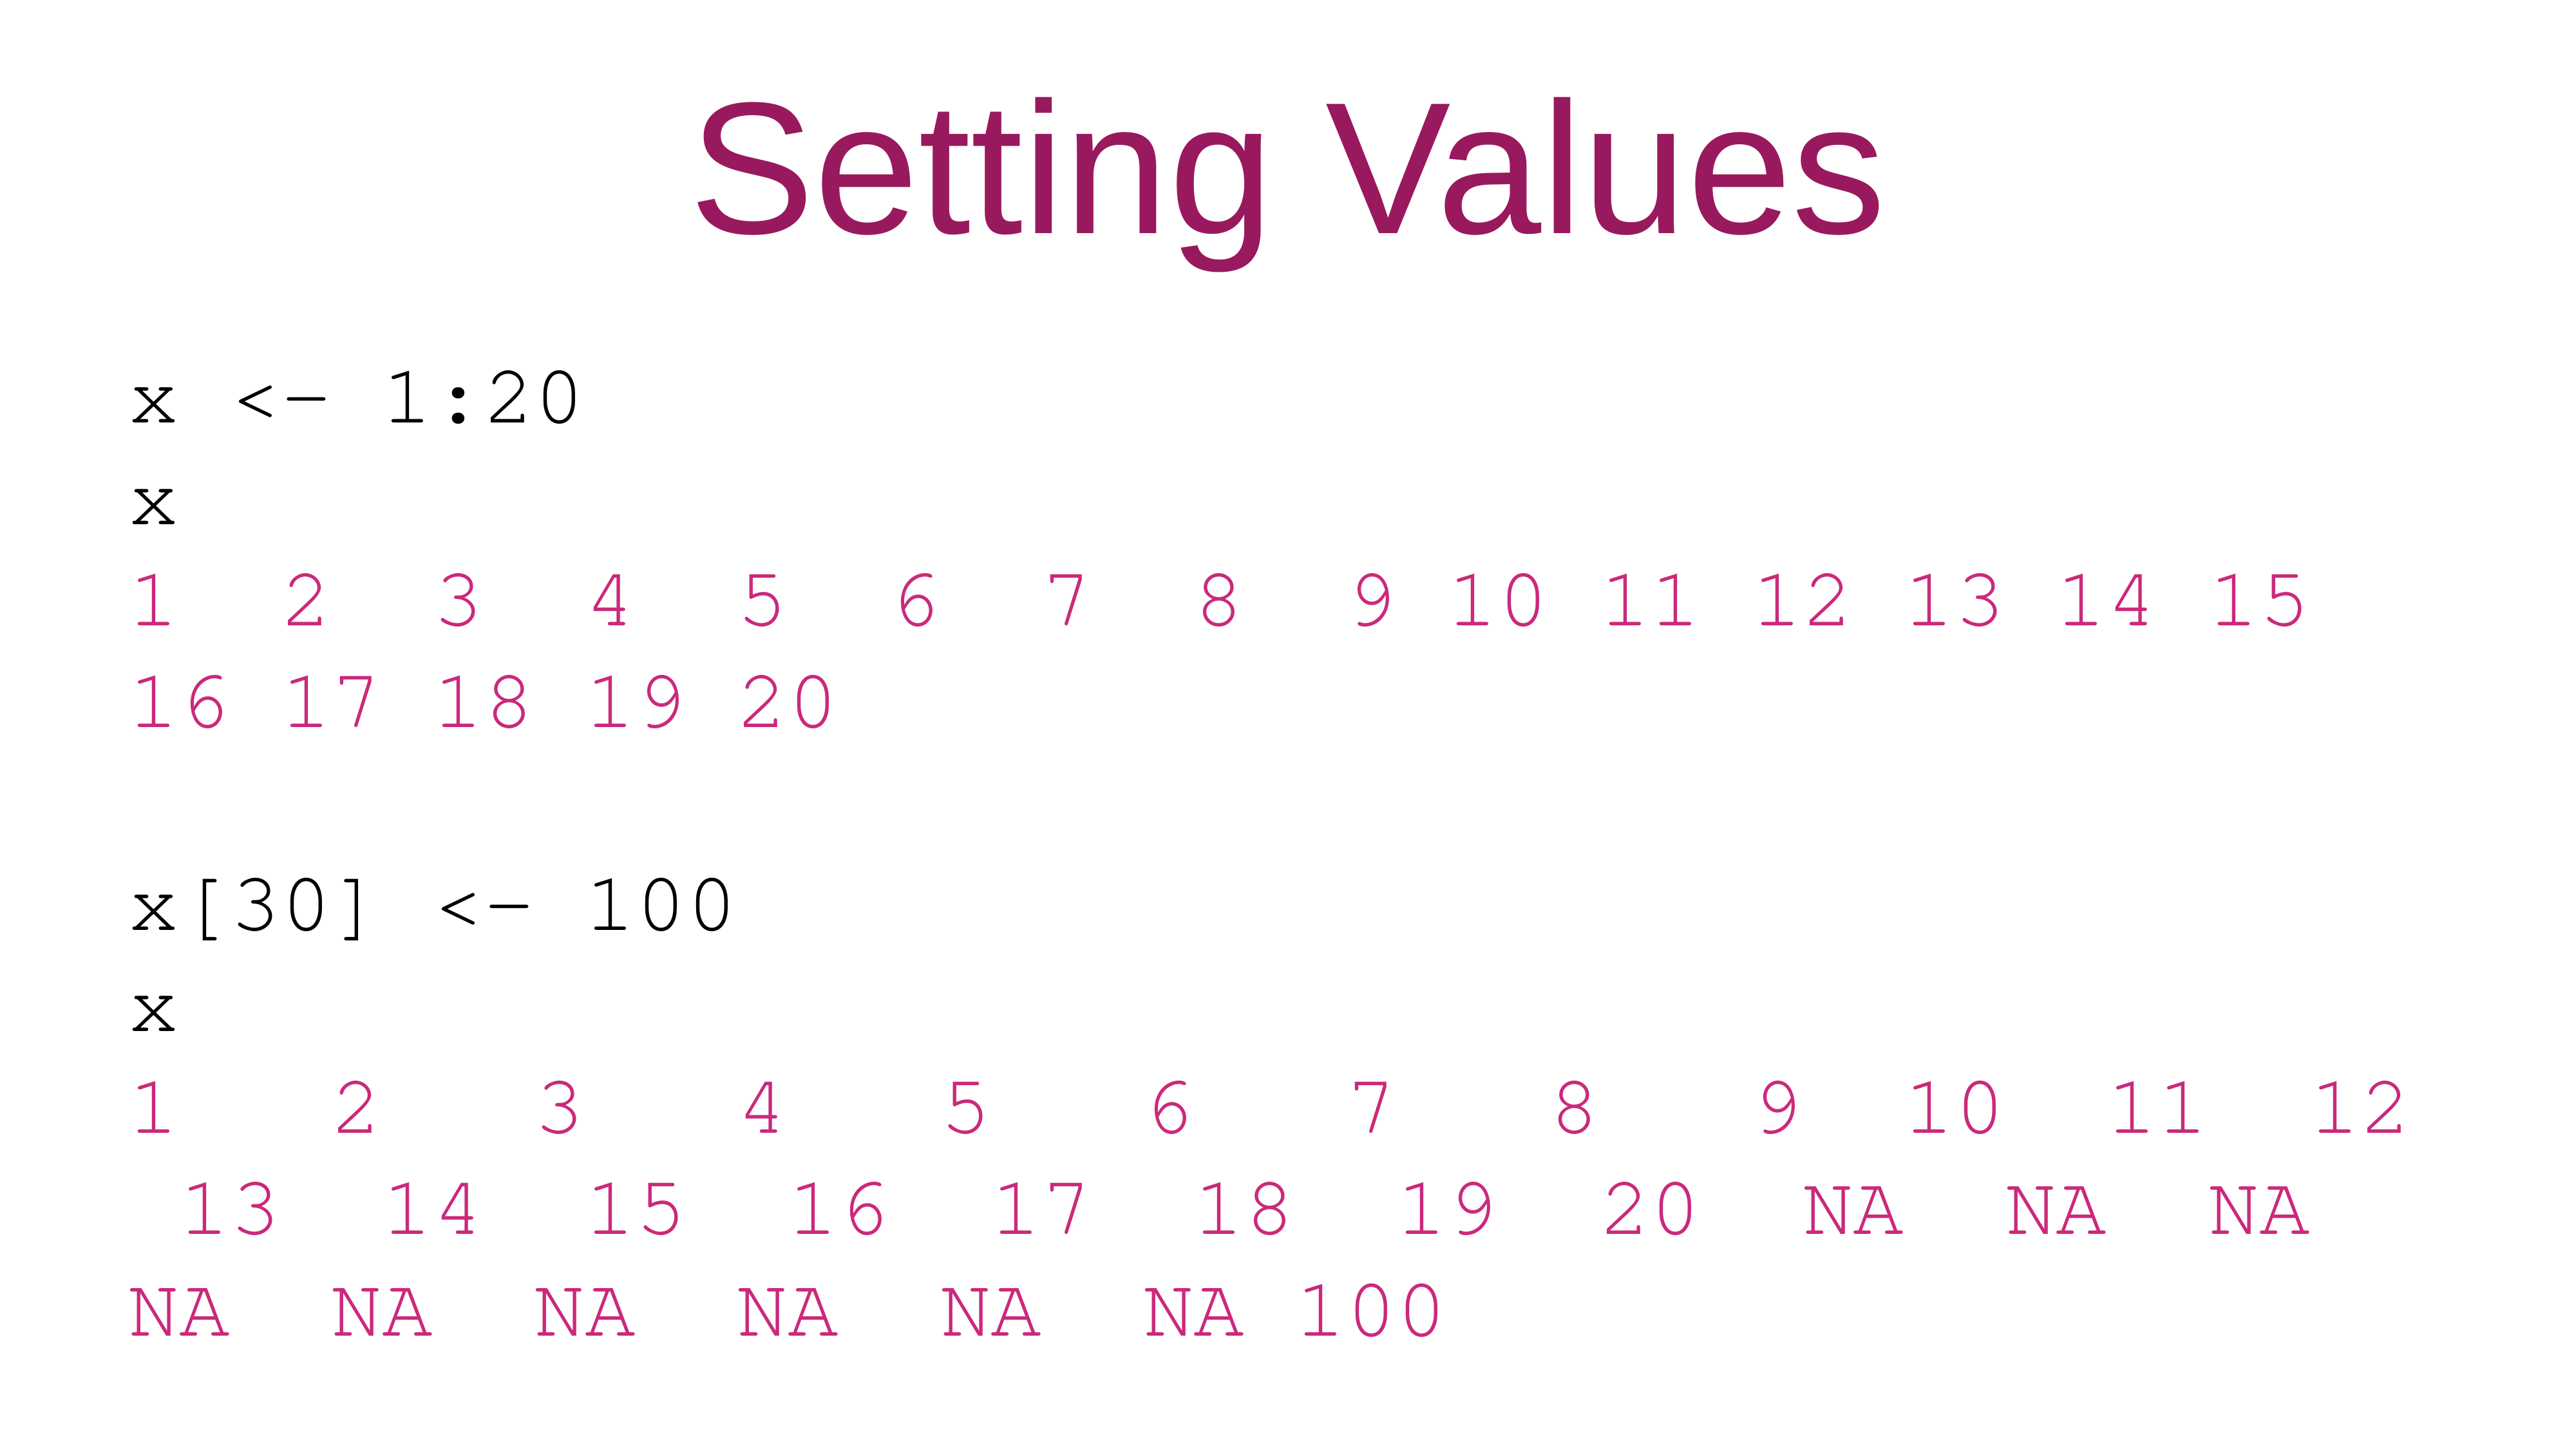

Setting Values
x <- 1:20
x
1  2  3  4  5  6  7  8  9 10 11 12 13 14 15 16 17 18 19 20

x[30] <- 100
x
1   2   3   4   5   6   7   8   9  10  11  12  13  14  15  16  17  18  19  20  NA  NA  NA  NA  NA  NA  NA  NA  NA 100